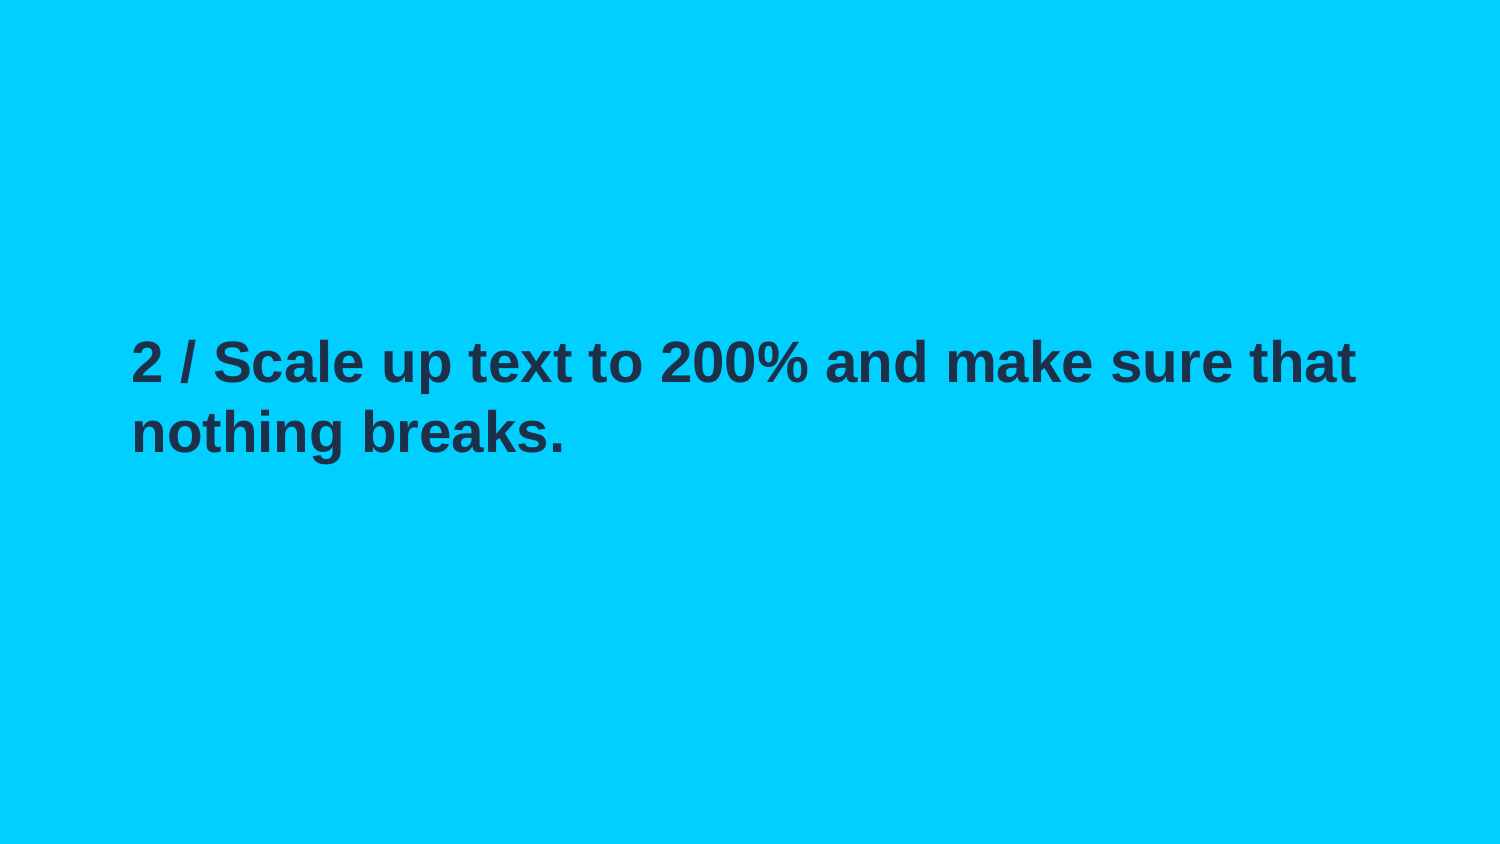

# 2 / Scale up text to 200% and make sure that nothing breaks.